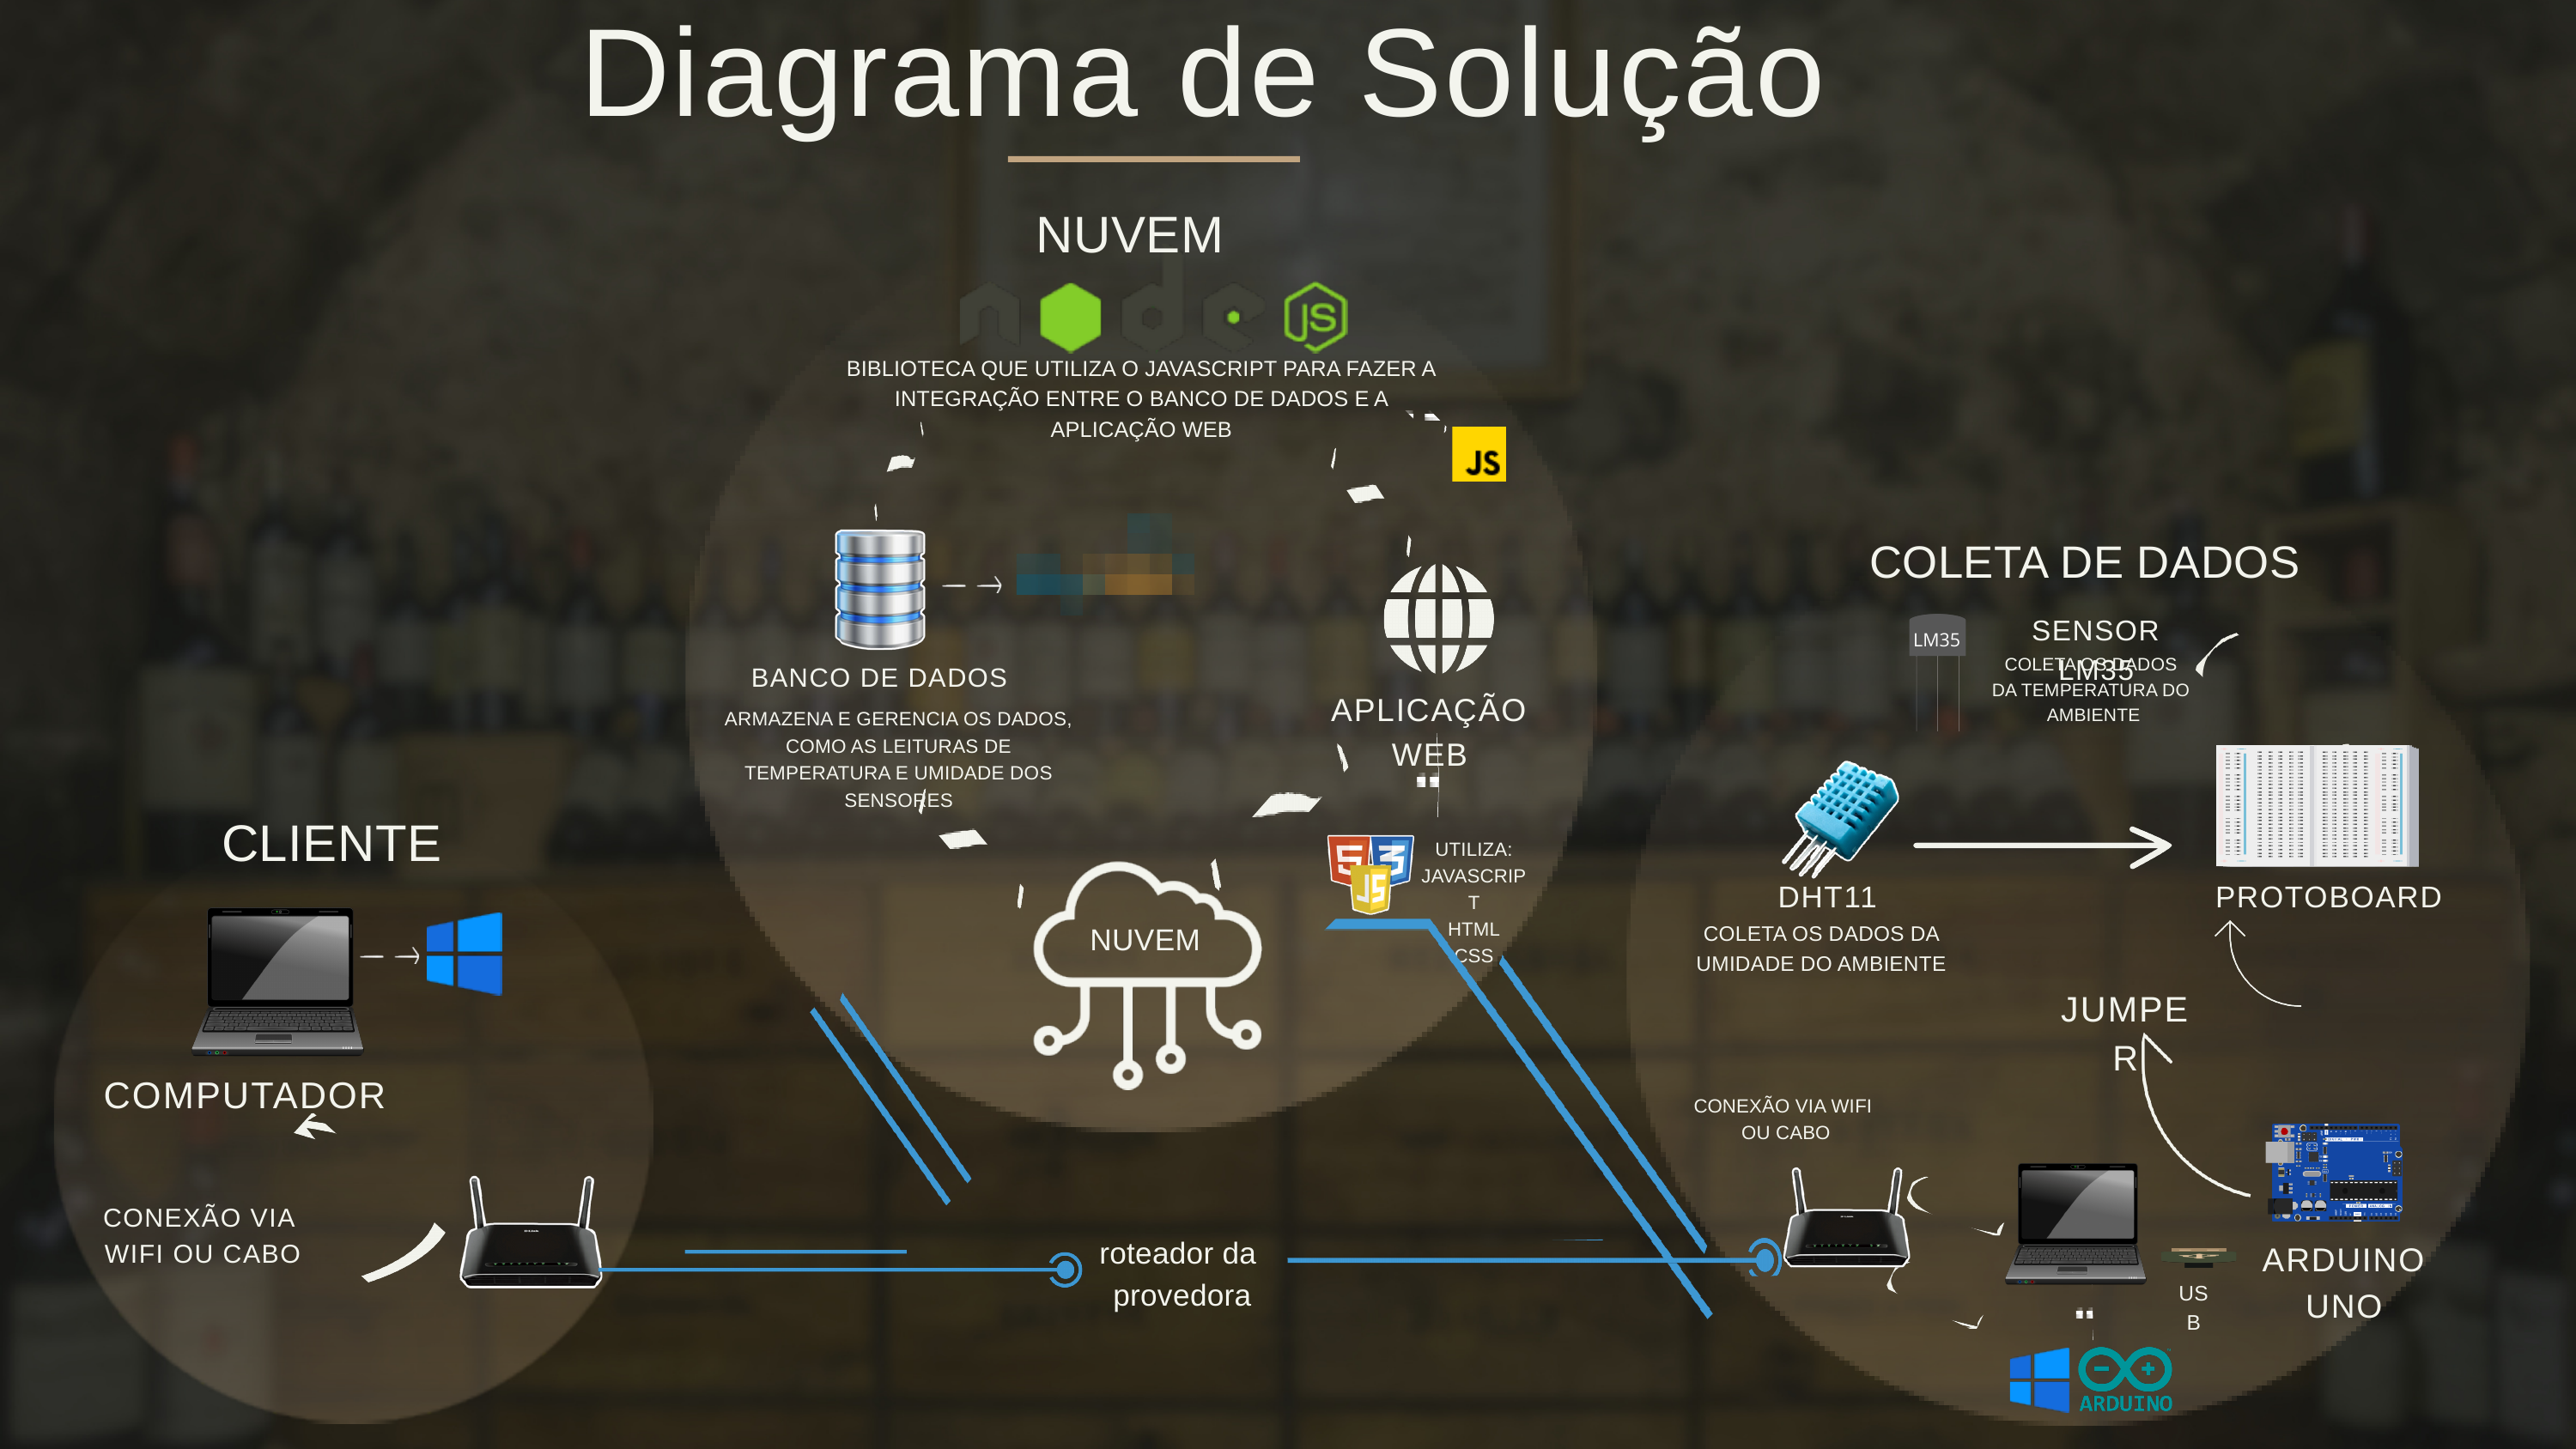

Diagrama de Solução

NUVEM

BIBLIOTECA QUE UTILIZA O JAVASCRIPT PARA FAZER A INTEGRAÇÃO ENTRE O BANCO DE DADOS E A APLICAÇÃO WEB

COLETA DE DADOS

SENSOR LM35

LM35
COLETA OS DADOS
DA TEMPERATURA DO
AMBIENTE
BANCO DE DADOS
APLICAÇÃO WEB
ARMAZENA E GERENCIA OS DADOS, COMO AS LEITURAS DE TEMPERATURA E UMIDADE DOS SENSORES

CLIENTE

UTILIZA:
JAVASCRIPT
HTML
CSS

DHT11
PROTOBOARD

NUVEM
COLETA OS DADOS DA UMIDADE DO AMBIENTE

JUMPER

COMPUTADOR
CONEXÃO VIA WIFI
 OU CABO

CONEXÃO VIA
WIFI OU CABO

roteador da
provedora
ARDUINO UNO

USB